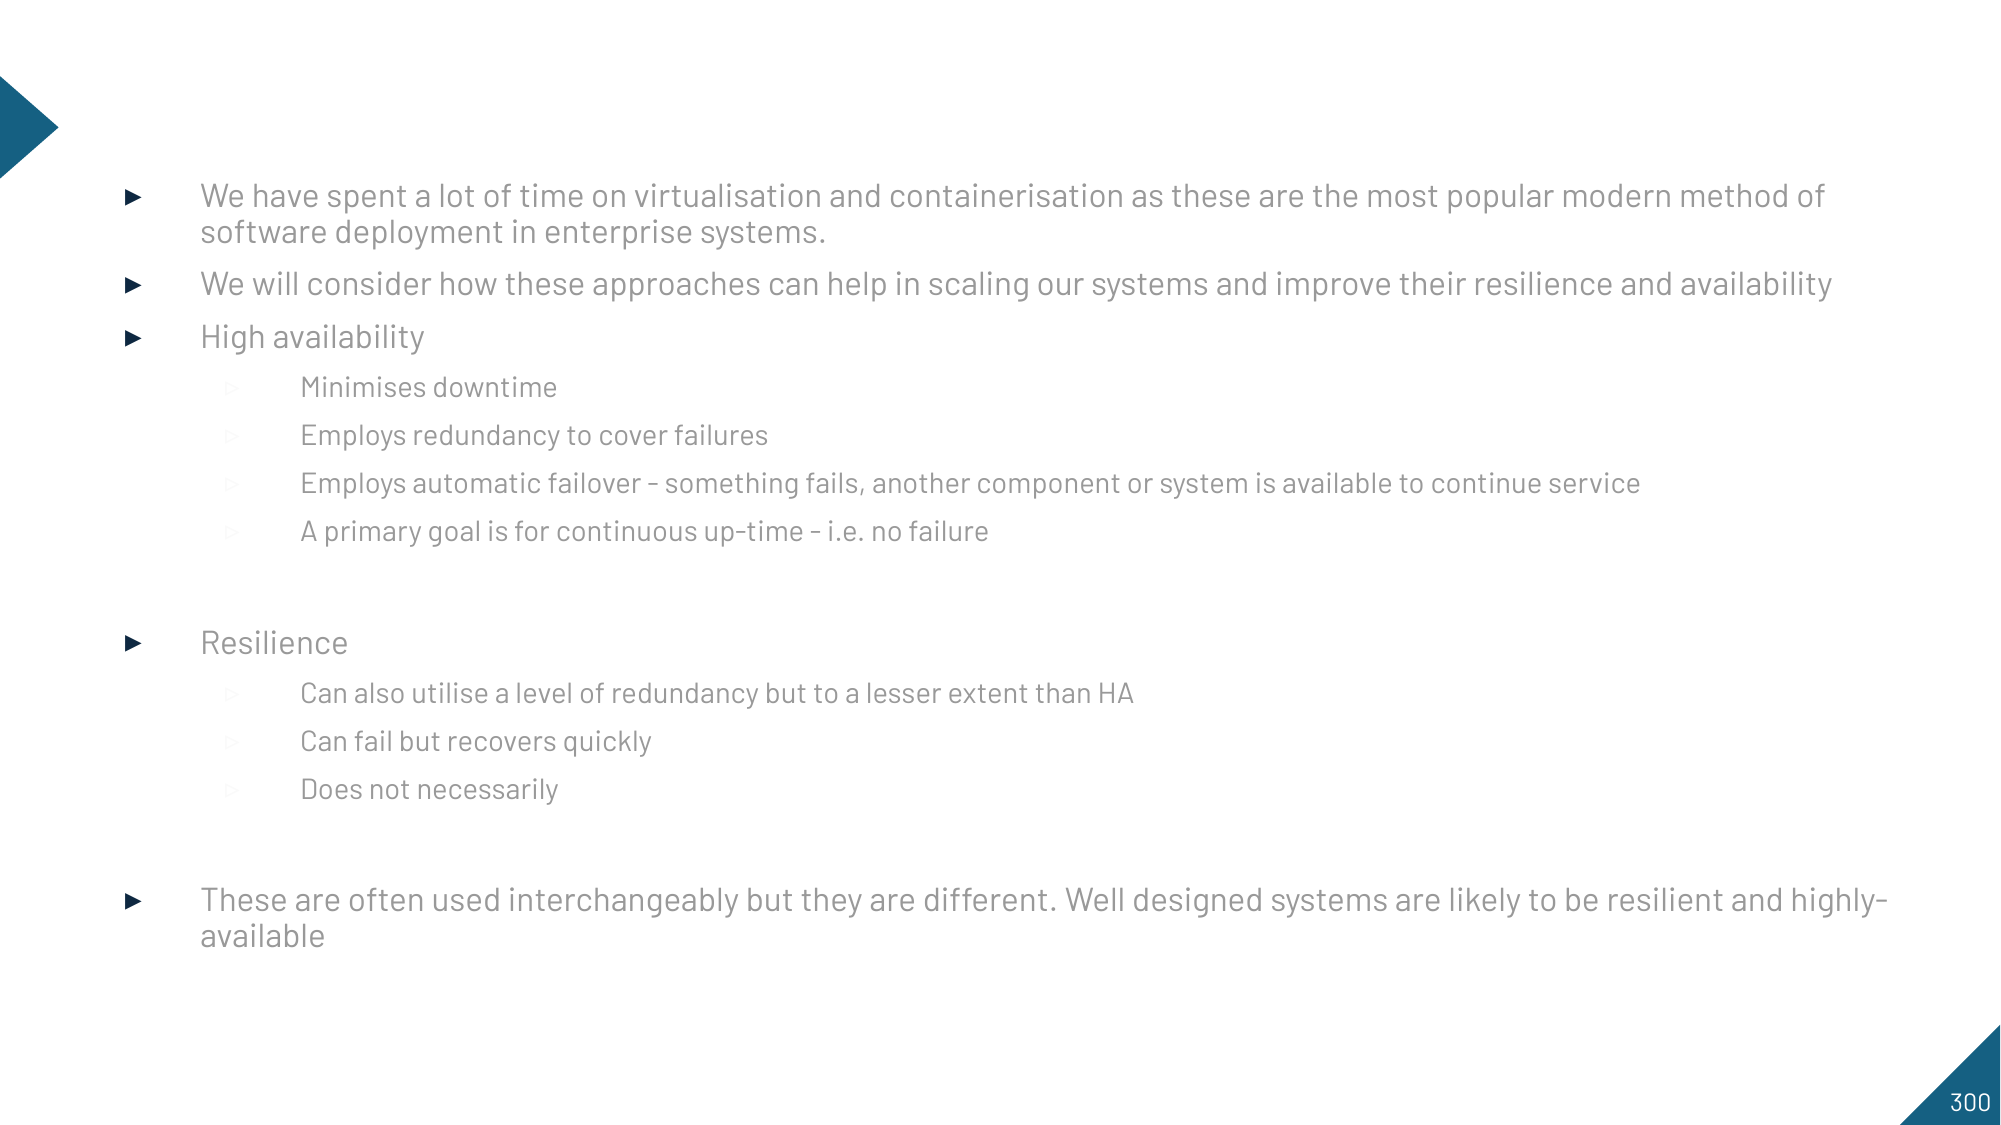

#
We have spent a lot of time on virtualisation and containerisation as these are the most popular modern method of software deployment in enterprise systems.
We will consider how these approaches can help in scaling our systems and improve their resilience and availability
High availability
Minimises downtime
Employs redundancy to cover failures
Employs automatic failover - something fails, another component or system is available to continue service
A primary goal is for continuous up-time - i.e. no failure

Resilience
Can also utilise a level of redundancy but to a lesser extent than HA
Can fail but recovers quickly
Does not necessarily

These are often used interchangeably but they are different. Well designed systems are likely to be resilient and highly-available

300